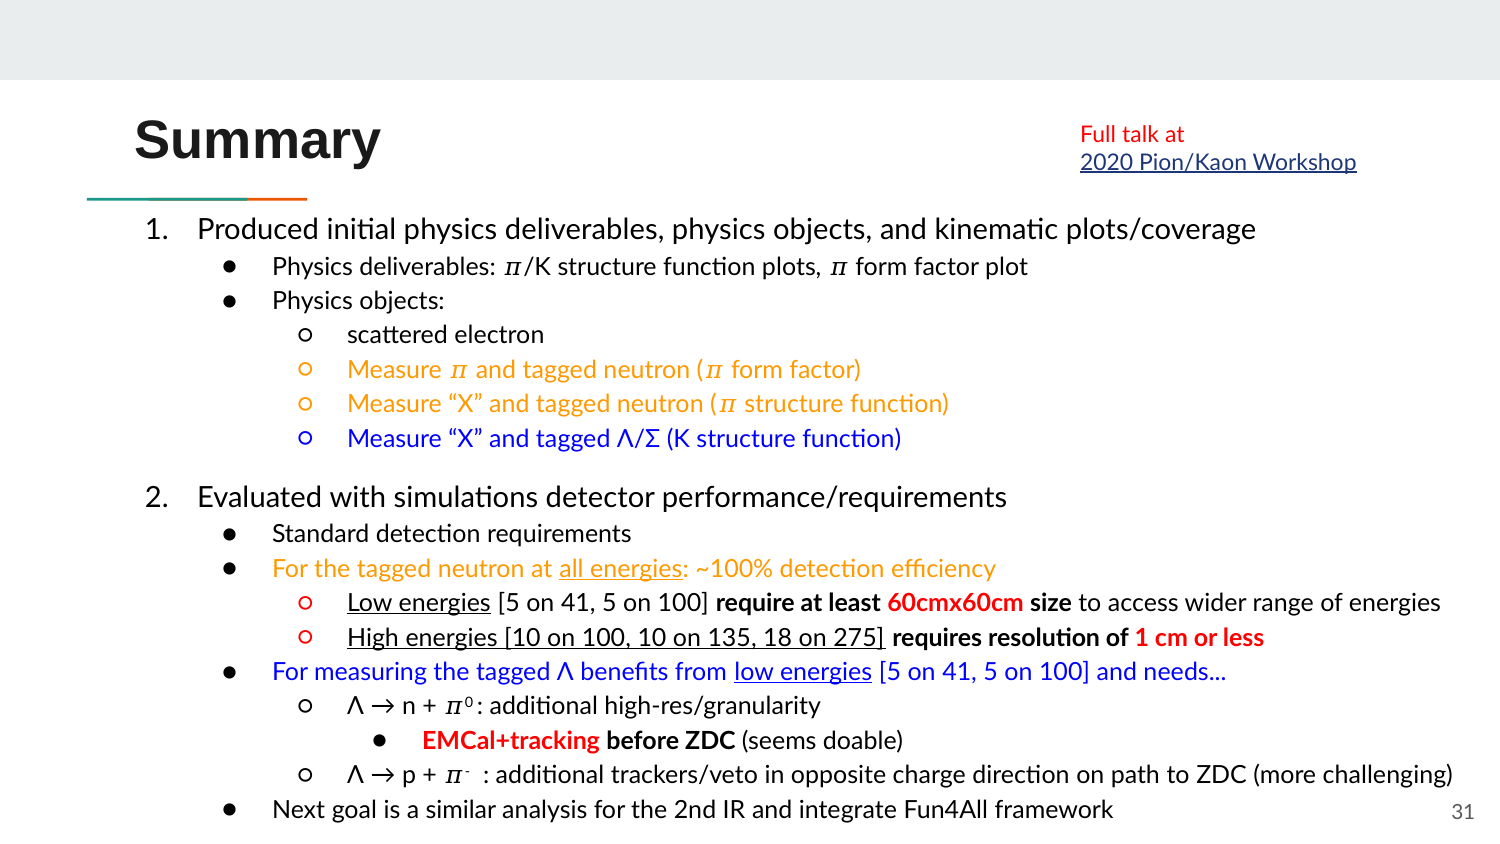

# Summary
Full talk at 2020 Pion/Kaon Workshop
Produced initial physics deliverables, physics objects, and kinematic plots/coverage
Physics deliverables: 𝜋/K structure function plots, 𝜋 form factor plot
Physics objects:
scattered electron
Measure 𝜋 and tagged neutron (𝜋 form factor)
Measure “X” and tagged neutron (𝜋 structure function)
Measure “X” and tagged Λ/Σ (K structure function)
Evaluated with simulations detector performance/requirements
Standard detection requirements
For the tagged neutron at all energies: ~100% detection efficiency
Low energies [5 on 41, 5 on 100] require at least 60cmx60cm size to access wider range of energies
High energies [10 on 100, 10 on 135, 18 on 275] requires resolution of 1 cm or less
For measuring the tagged Λ benefits from low energies [5 on 41, 5 on 100] and needs...
Λ → n + 𝜋0 : additional high-res/granularity
EMCal+tracking before ZDC (seems doable)
Λ → p + 𝜋-  : additional trackers/veto in opposite charge direction on path to ZDC (more challenging)
Next goal is a similar analysis for the 2nd IR and integrate Fun4All framework
31